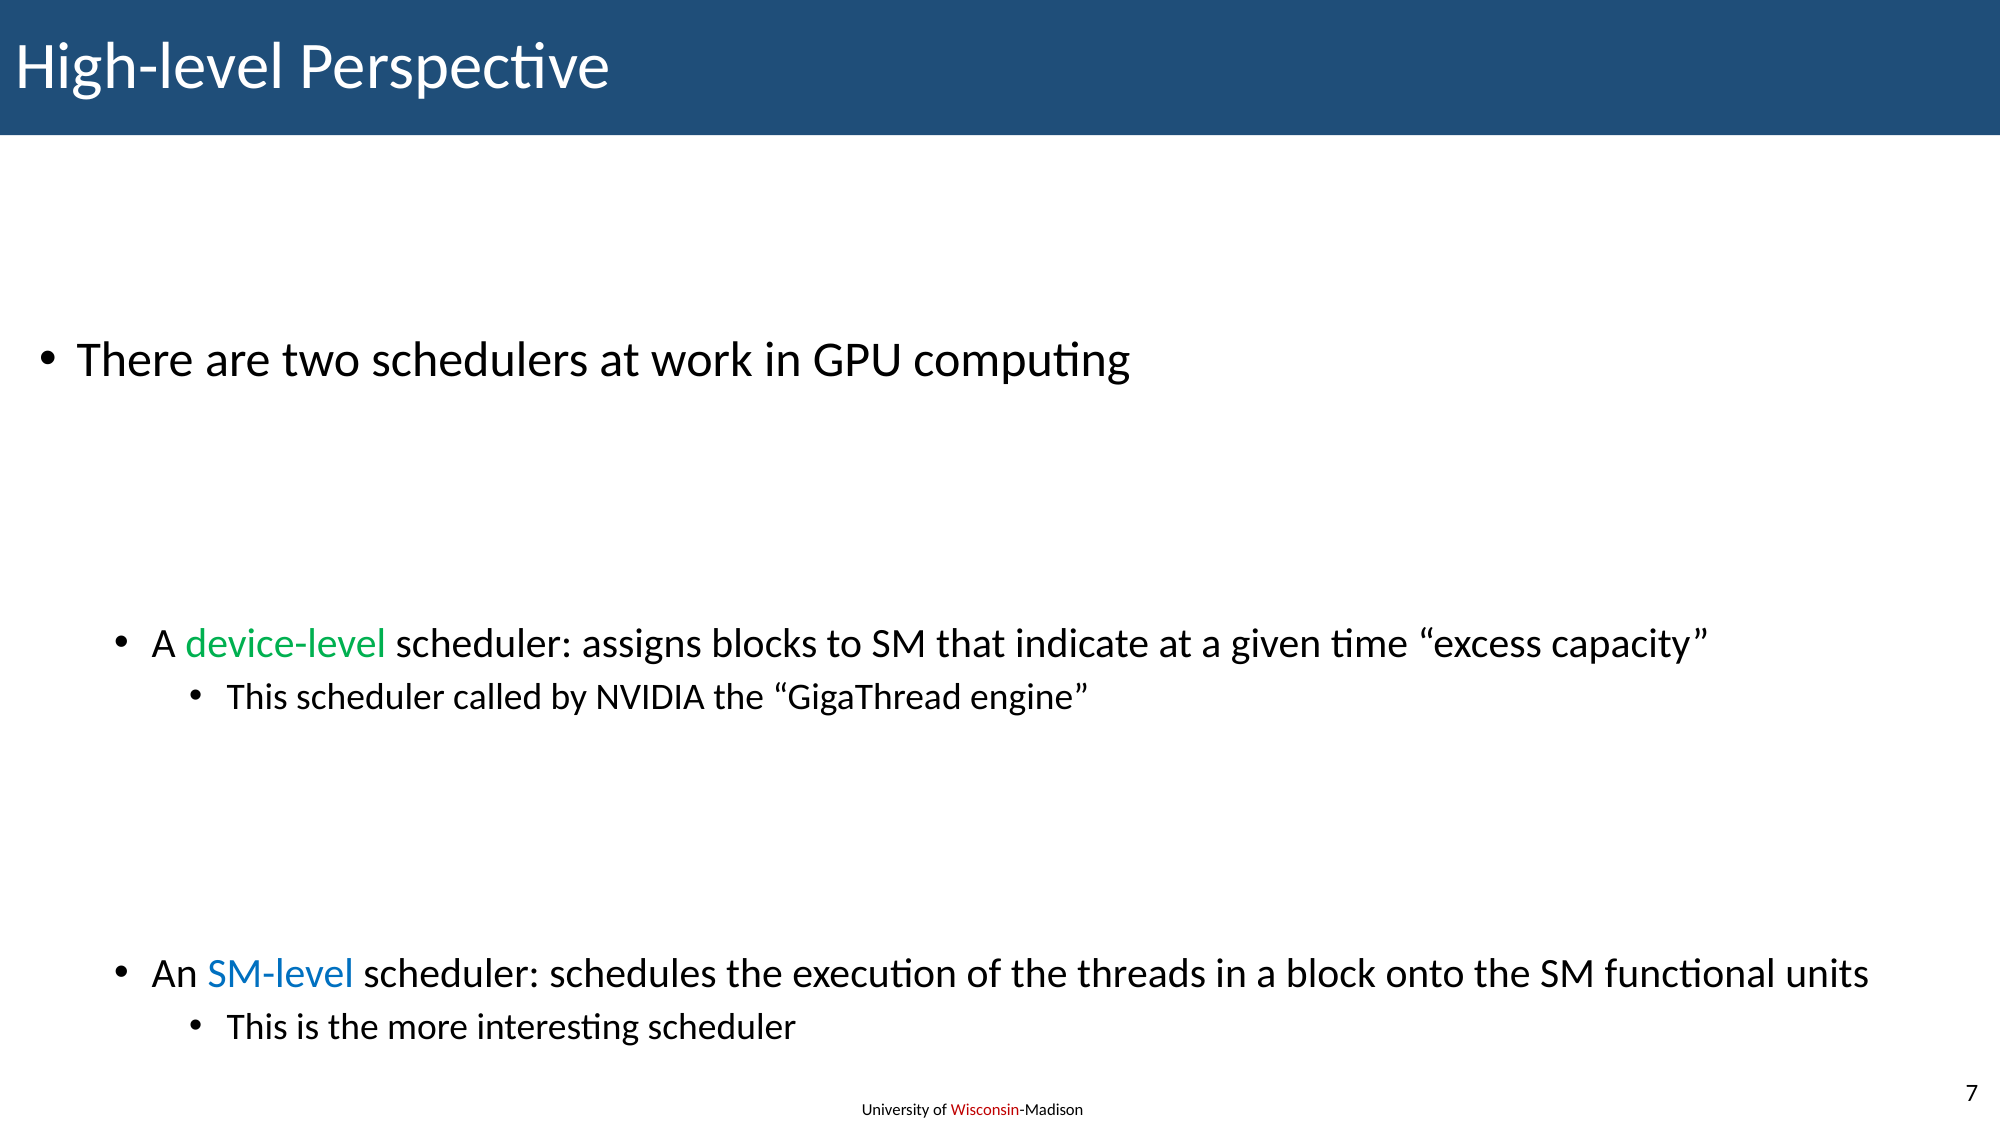

# High-level Perspective

There are two schedulers at work in GPU computing

A device-level scheduler: assigns blocks to SM that indicate at a given time “excess capacity”
This scheduler called by NVIDIA the “GigaThread engine”

An SM-level scheduler: schedules the execution of the threads in a block onto the SM functional units
This is the more interesting scheduler
7